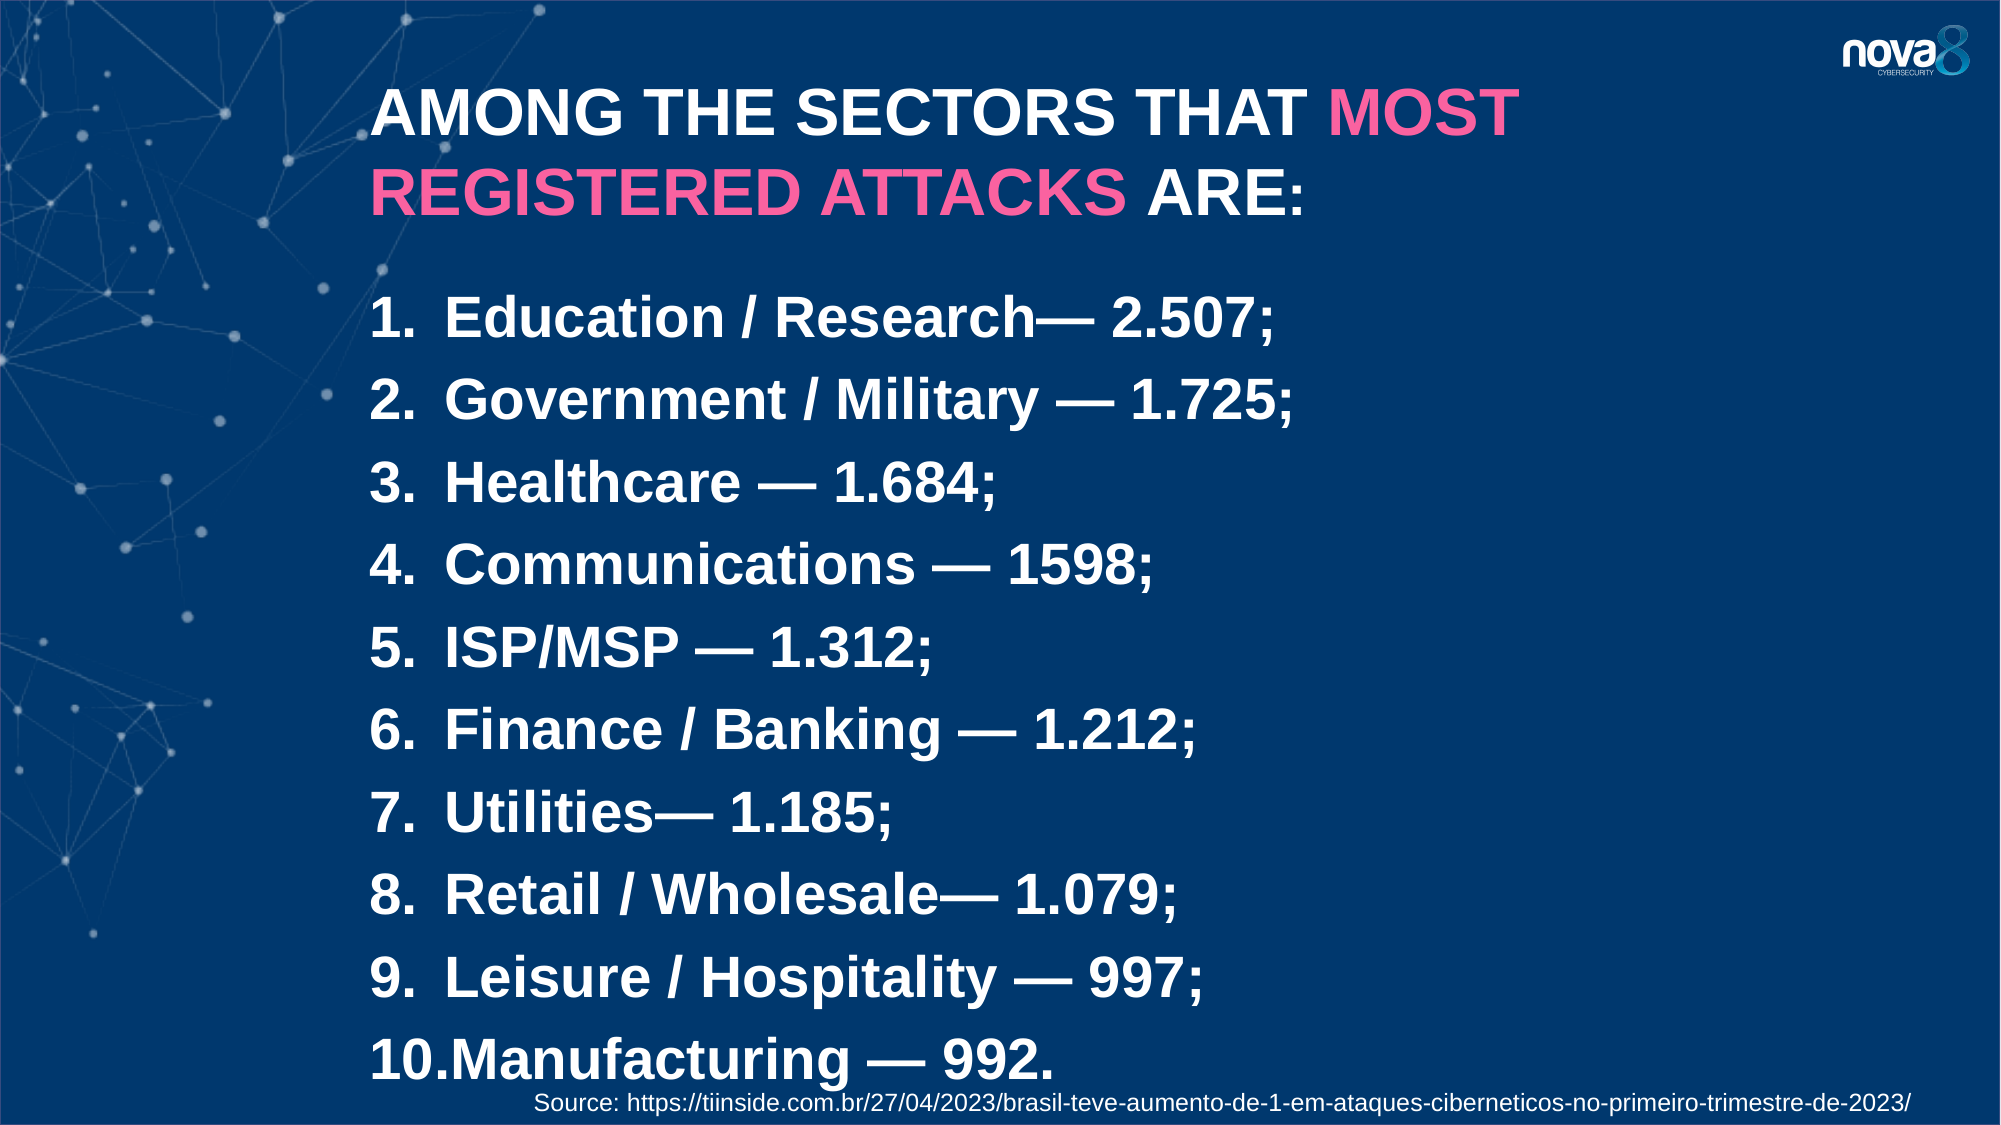

AMONG THE SECTORS THAT MOST REGISTERED ATTACKS ARE:

Education / Research― 2.507;
Government / Military ― 1.725;
Healthcare ― 1.684;
Communications ― 1598;
ISP/MSP ― 1.312;
Finance / Banking ― 1.212;
Utilities― 1.185;
Retail / Wholesale― 1.079;
Leisure / Hospitality ― 997;
Manufacturing ― 992.
Source: https://tiinside.com.br/27/04/2023/brasil-teve-aumento-de-1-em-ataques-ciberneticos-no-primeiro-trimestre-de-2023/